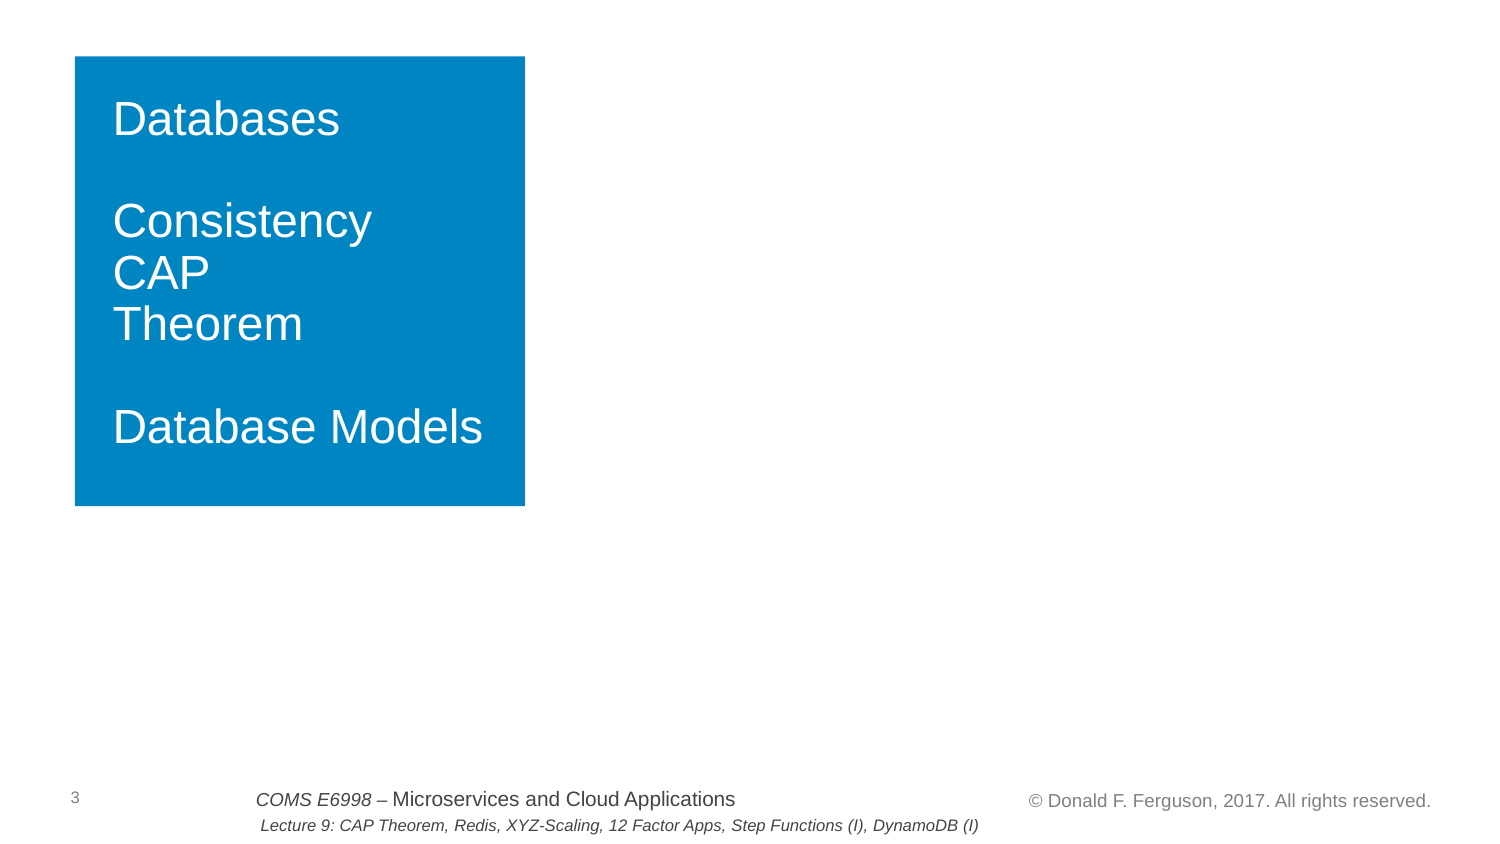

# Databases Consistency CAP Theorem Database Models